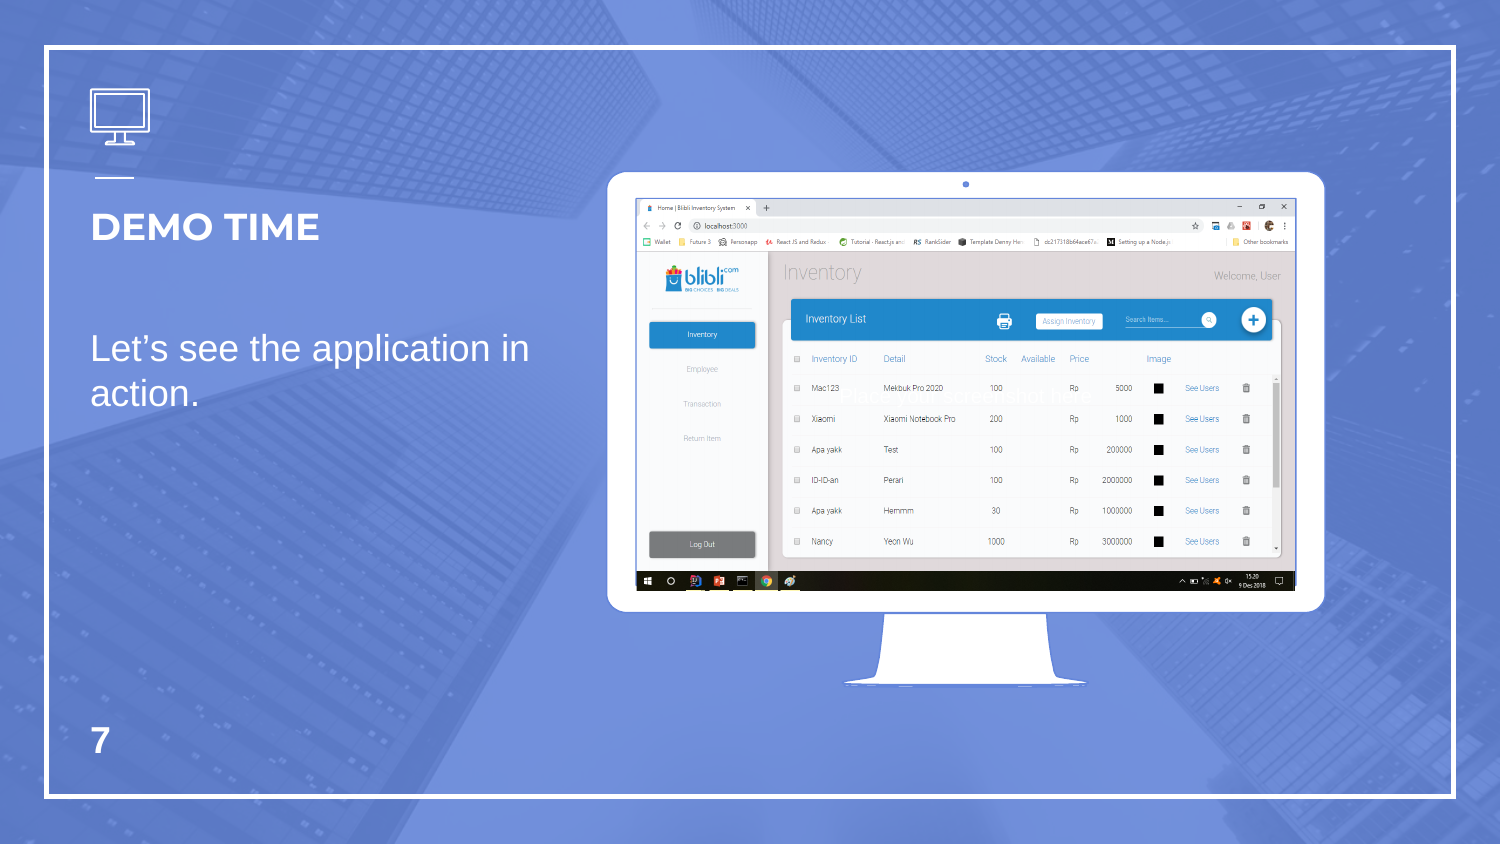

# DEMO TIME
Place your screenshot here
Let’s see the application in action.
7